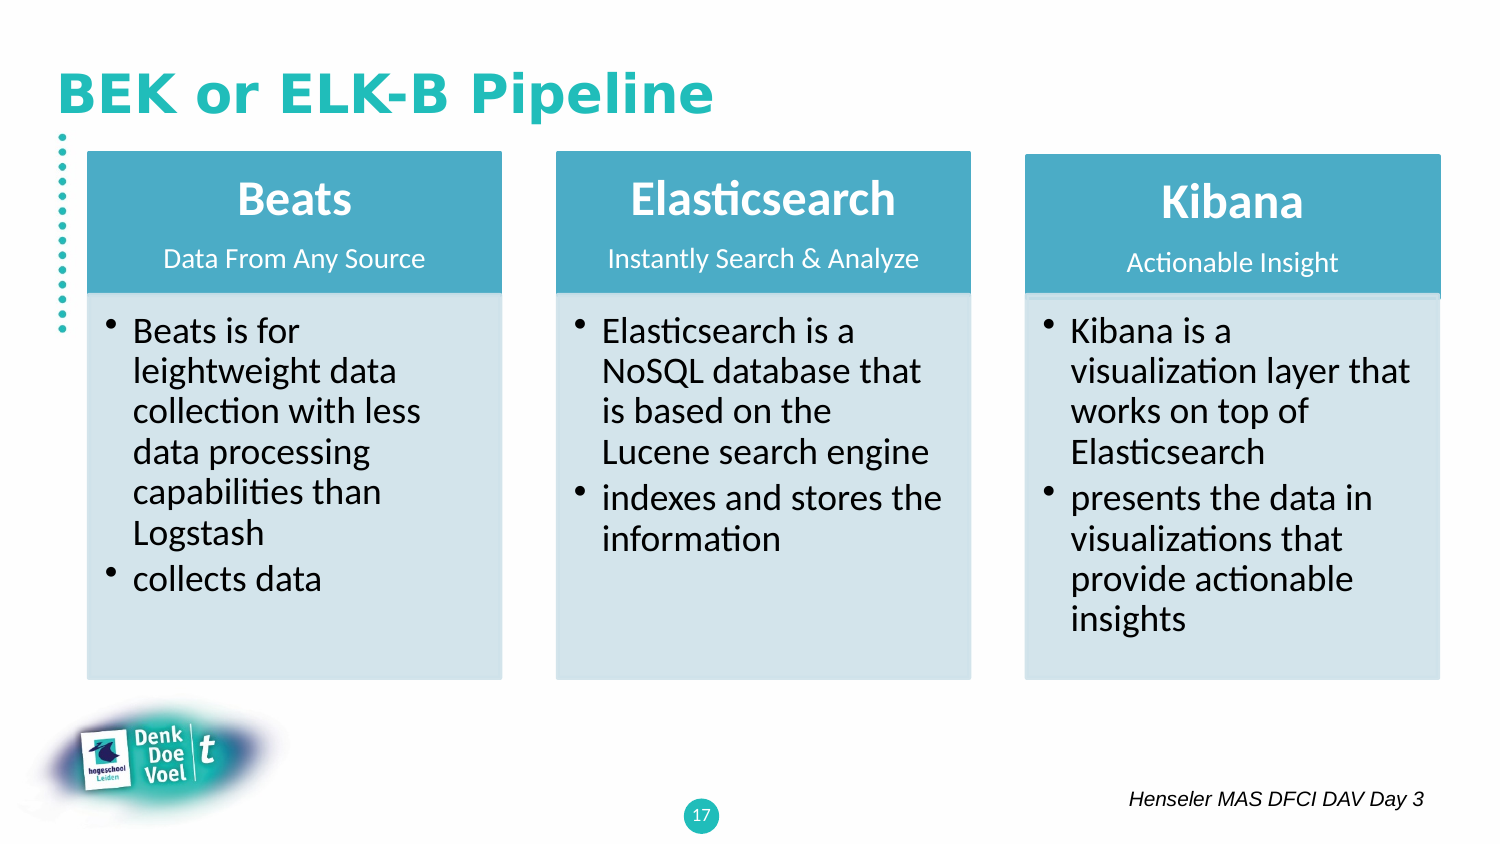

# BEK or ELK-B Pipeline
Beats
Data From Any Source
Beats is for leightweight data collection with less data processing capabilities than Logstash
collects data
Elasticsearch
Instantly Search & Analyze
Elasticsearch is a NoSQL database that is based on the Lucene search engine
indexes and stores the information
Kibana
Actionable Insight
Kibana is a visualization layer that works on top of Elasticsearch
presents the data in visualizations that provide actionable insights